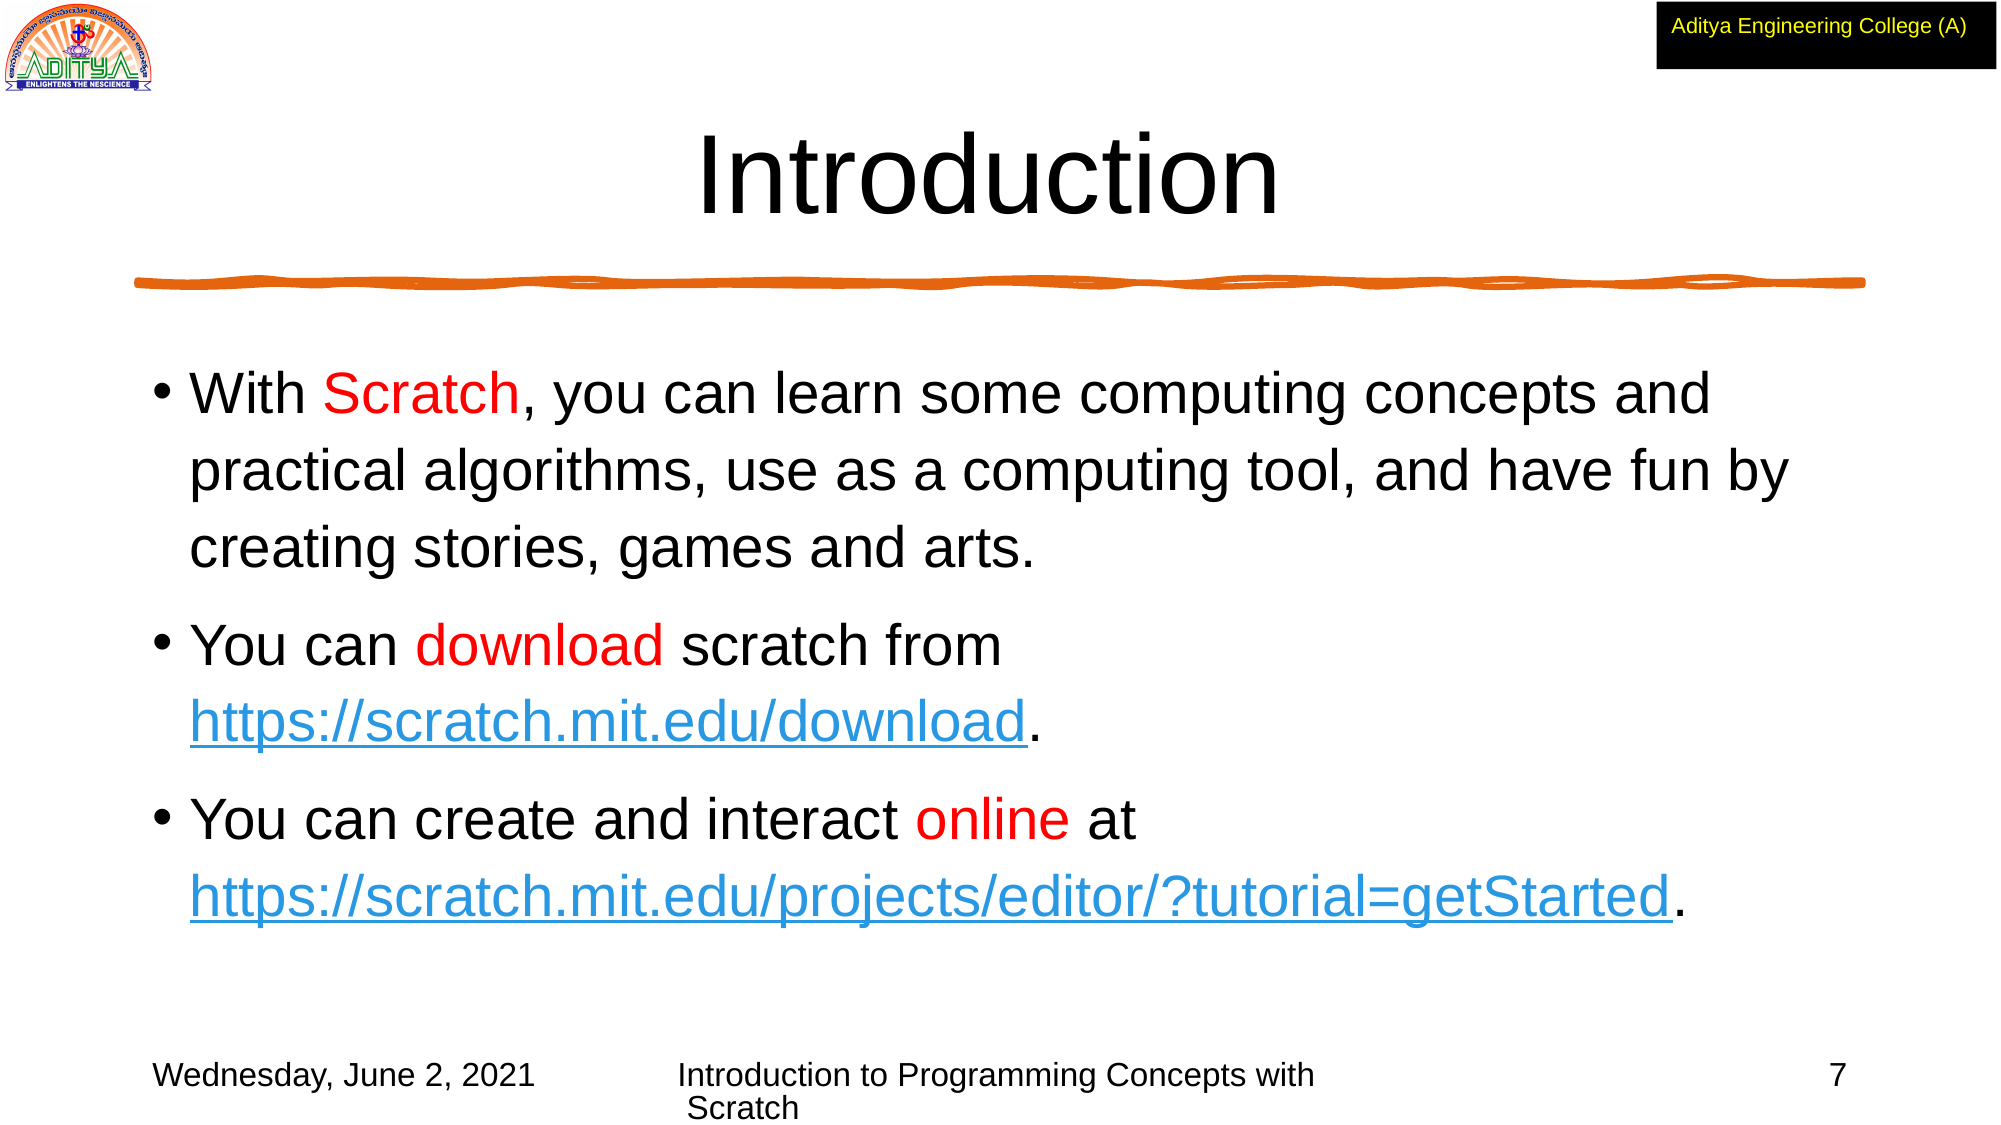

# Introduction
With Scratch, you can learn some computing concepts and practical algorithms, use as a computing tool, and have fun by creating stories, games and arts.
You can download scratch from  https://scratch.mit.edu/download.
You can create and interact online at https://scratch.mit.edu/projects/editor/?tutorial=getStarted.
Wednesday, June 2, 2021
Introduction to Programming Concepts with Scratch
7